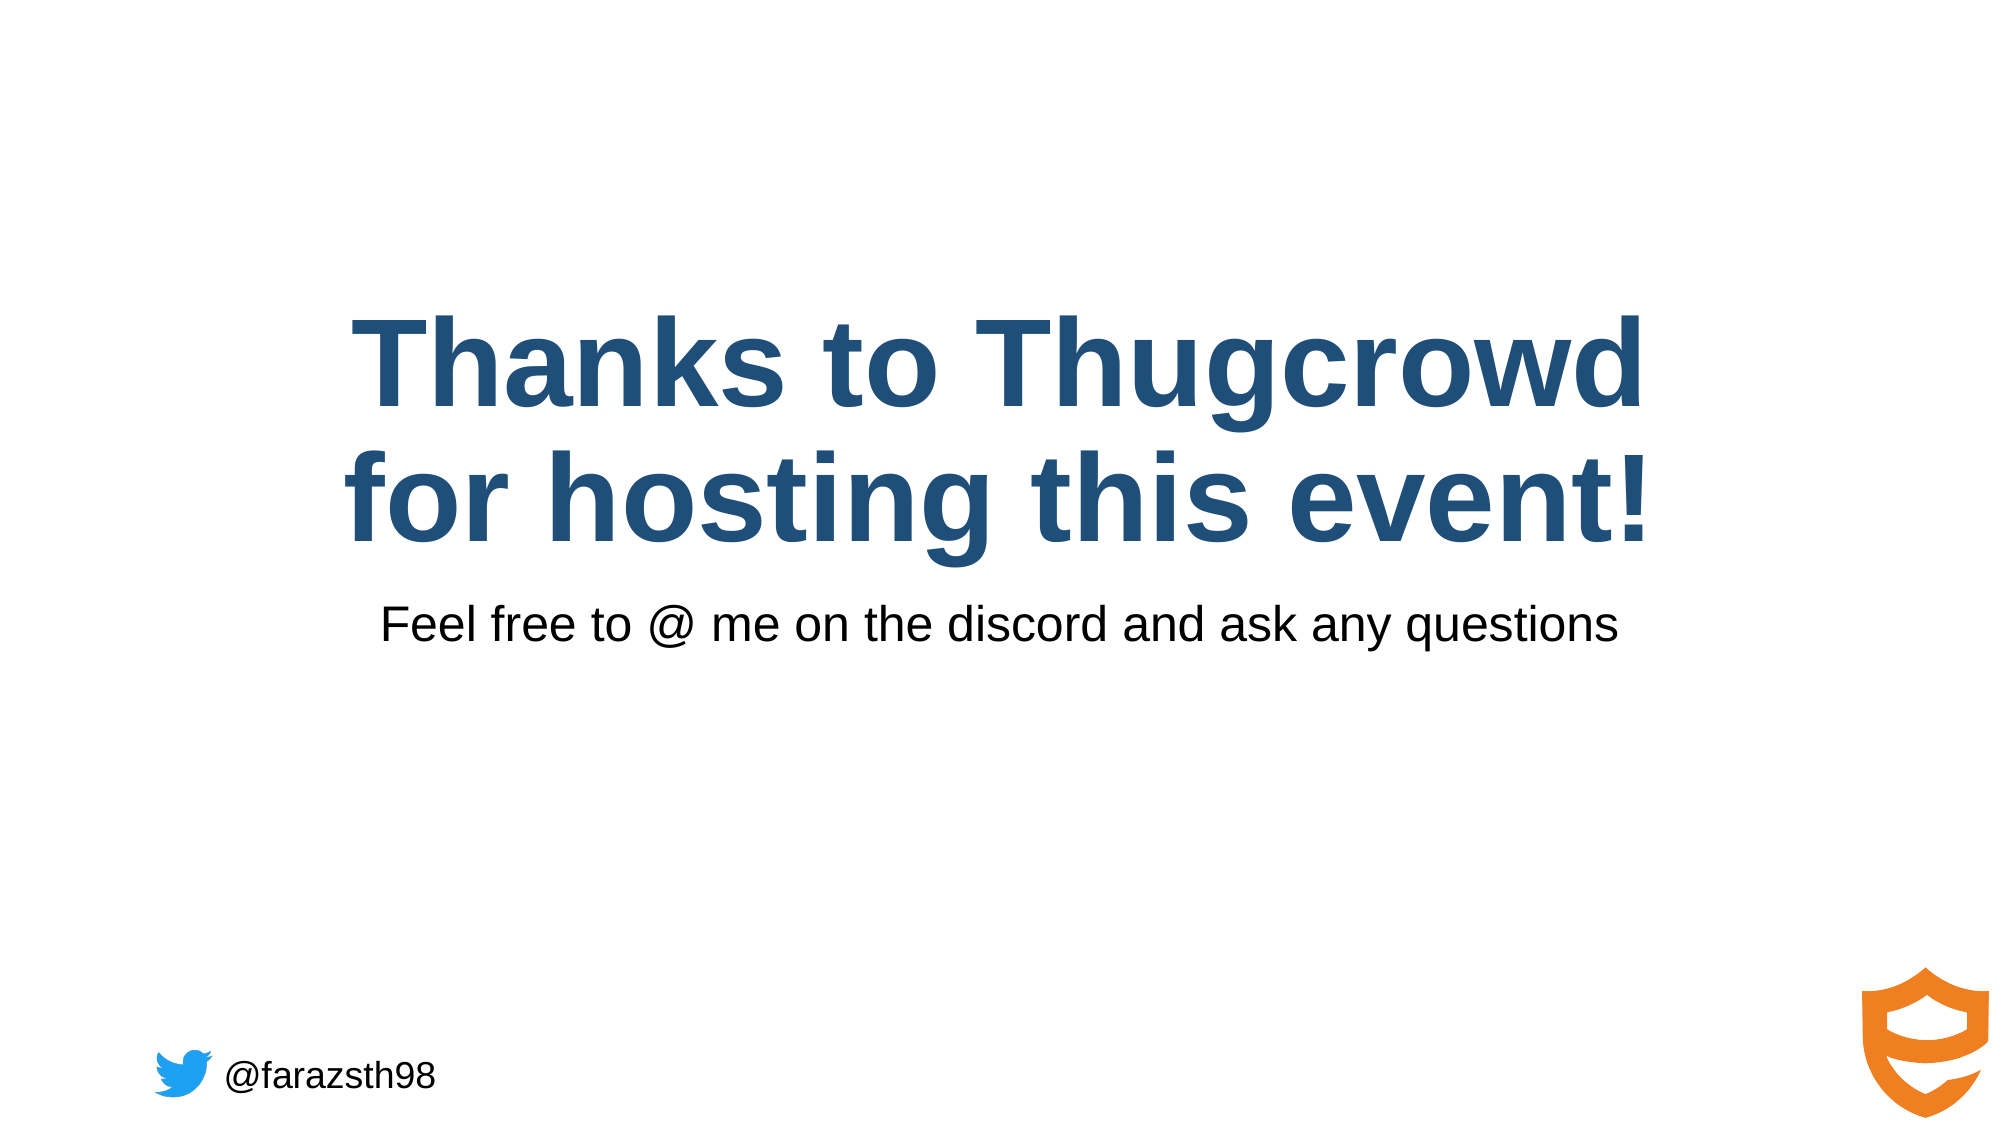

# Thanks to Thugcrowd for hosting this event!
Feel free to @ me on the discord and ask any questions